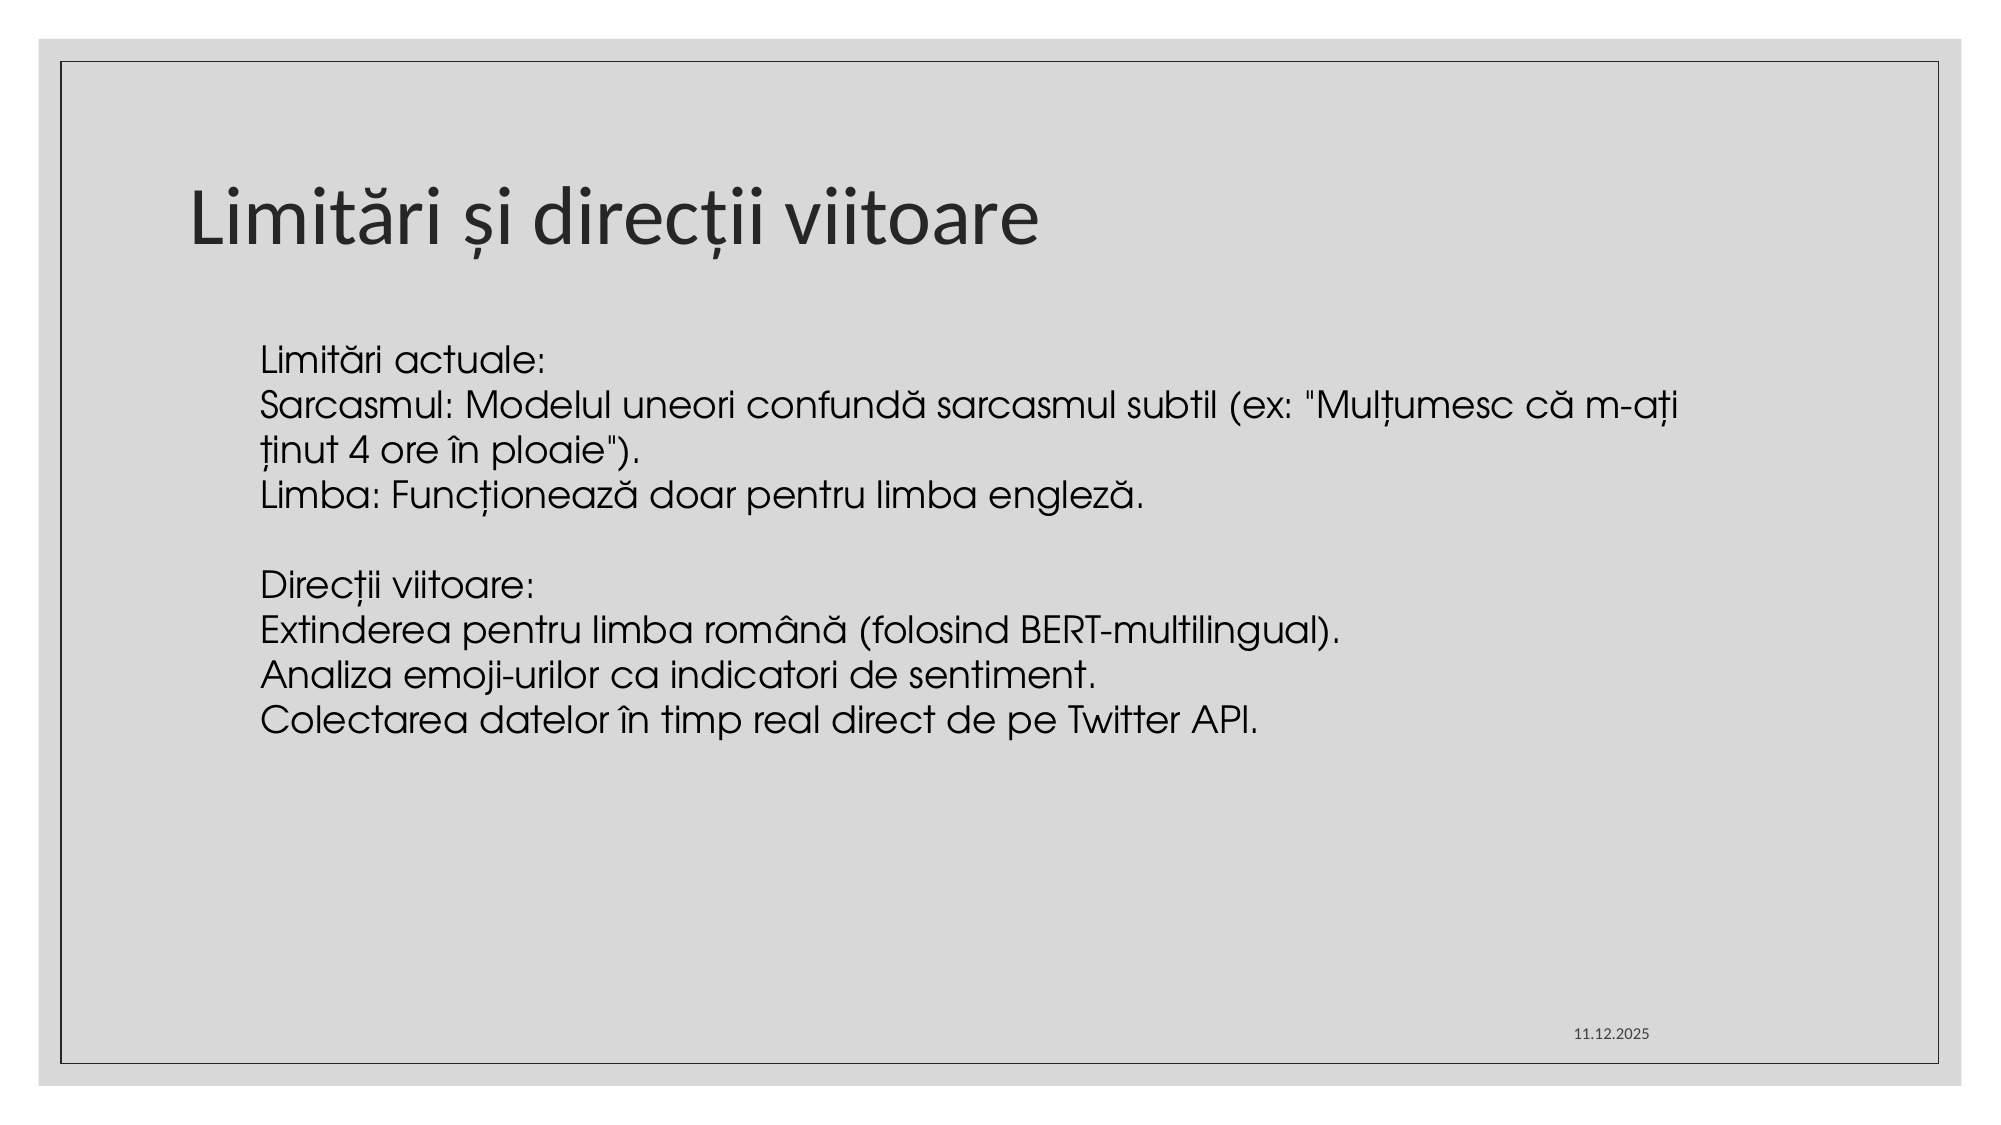

# Limitări și direcții viitoare
Limitări actuale:
Sarcasmul: Modelul uneori confundă sarcasmul subtil (ex: "Mulțumesc că m-ați ținut 4 ore în ploaie").
Limba: Funcționează doar pentru limba engleză.

Direcții viitoare:
Extinderea pentru limba română (folosind BERT-multilingual).
Analiza emoji-urilor ca indicatori de sentiment.
Colectarea datelor în timp real direct de pe Twitter API.
11.12.2025